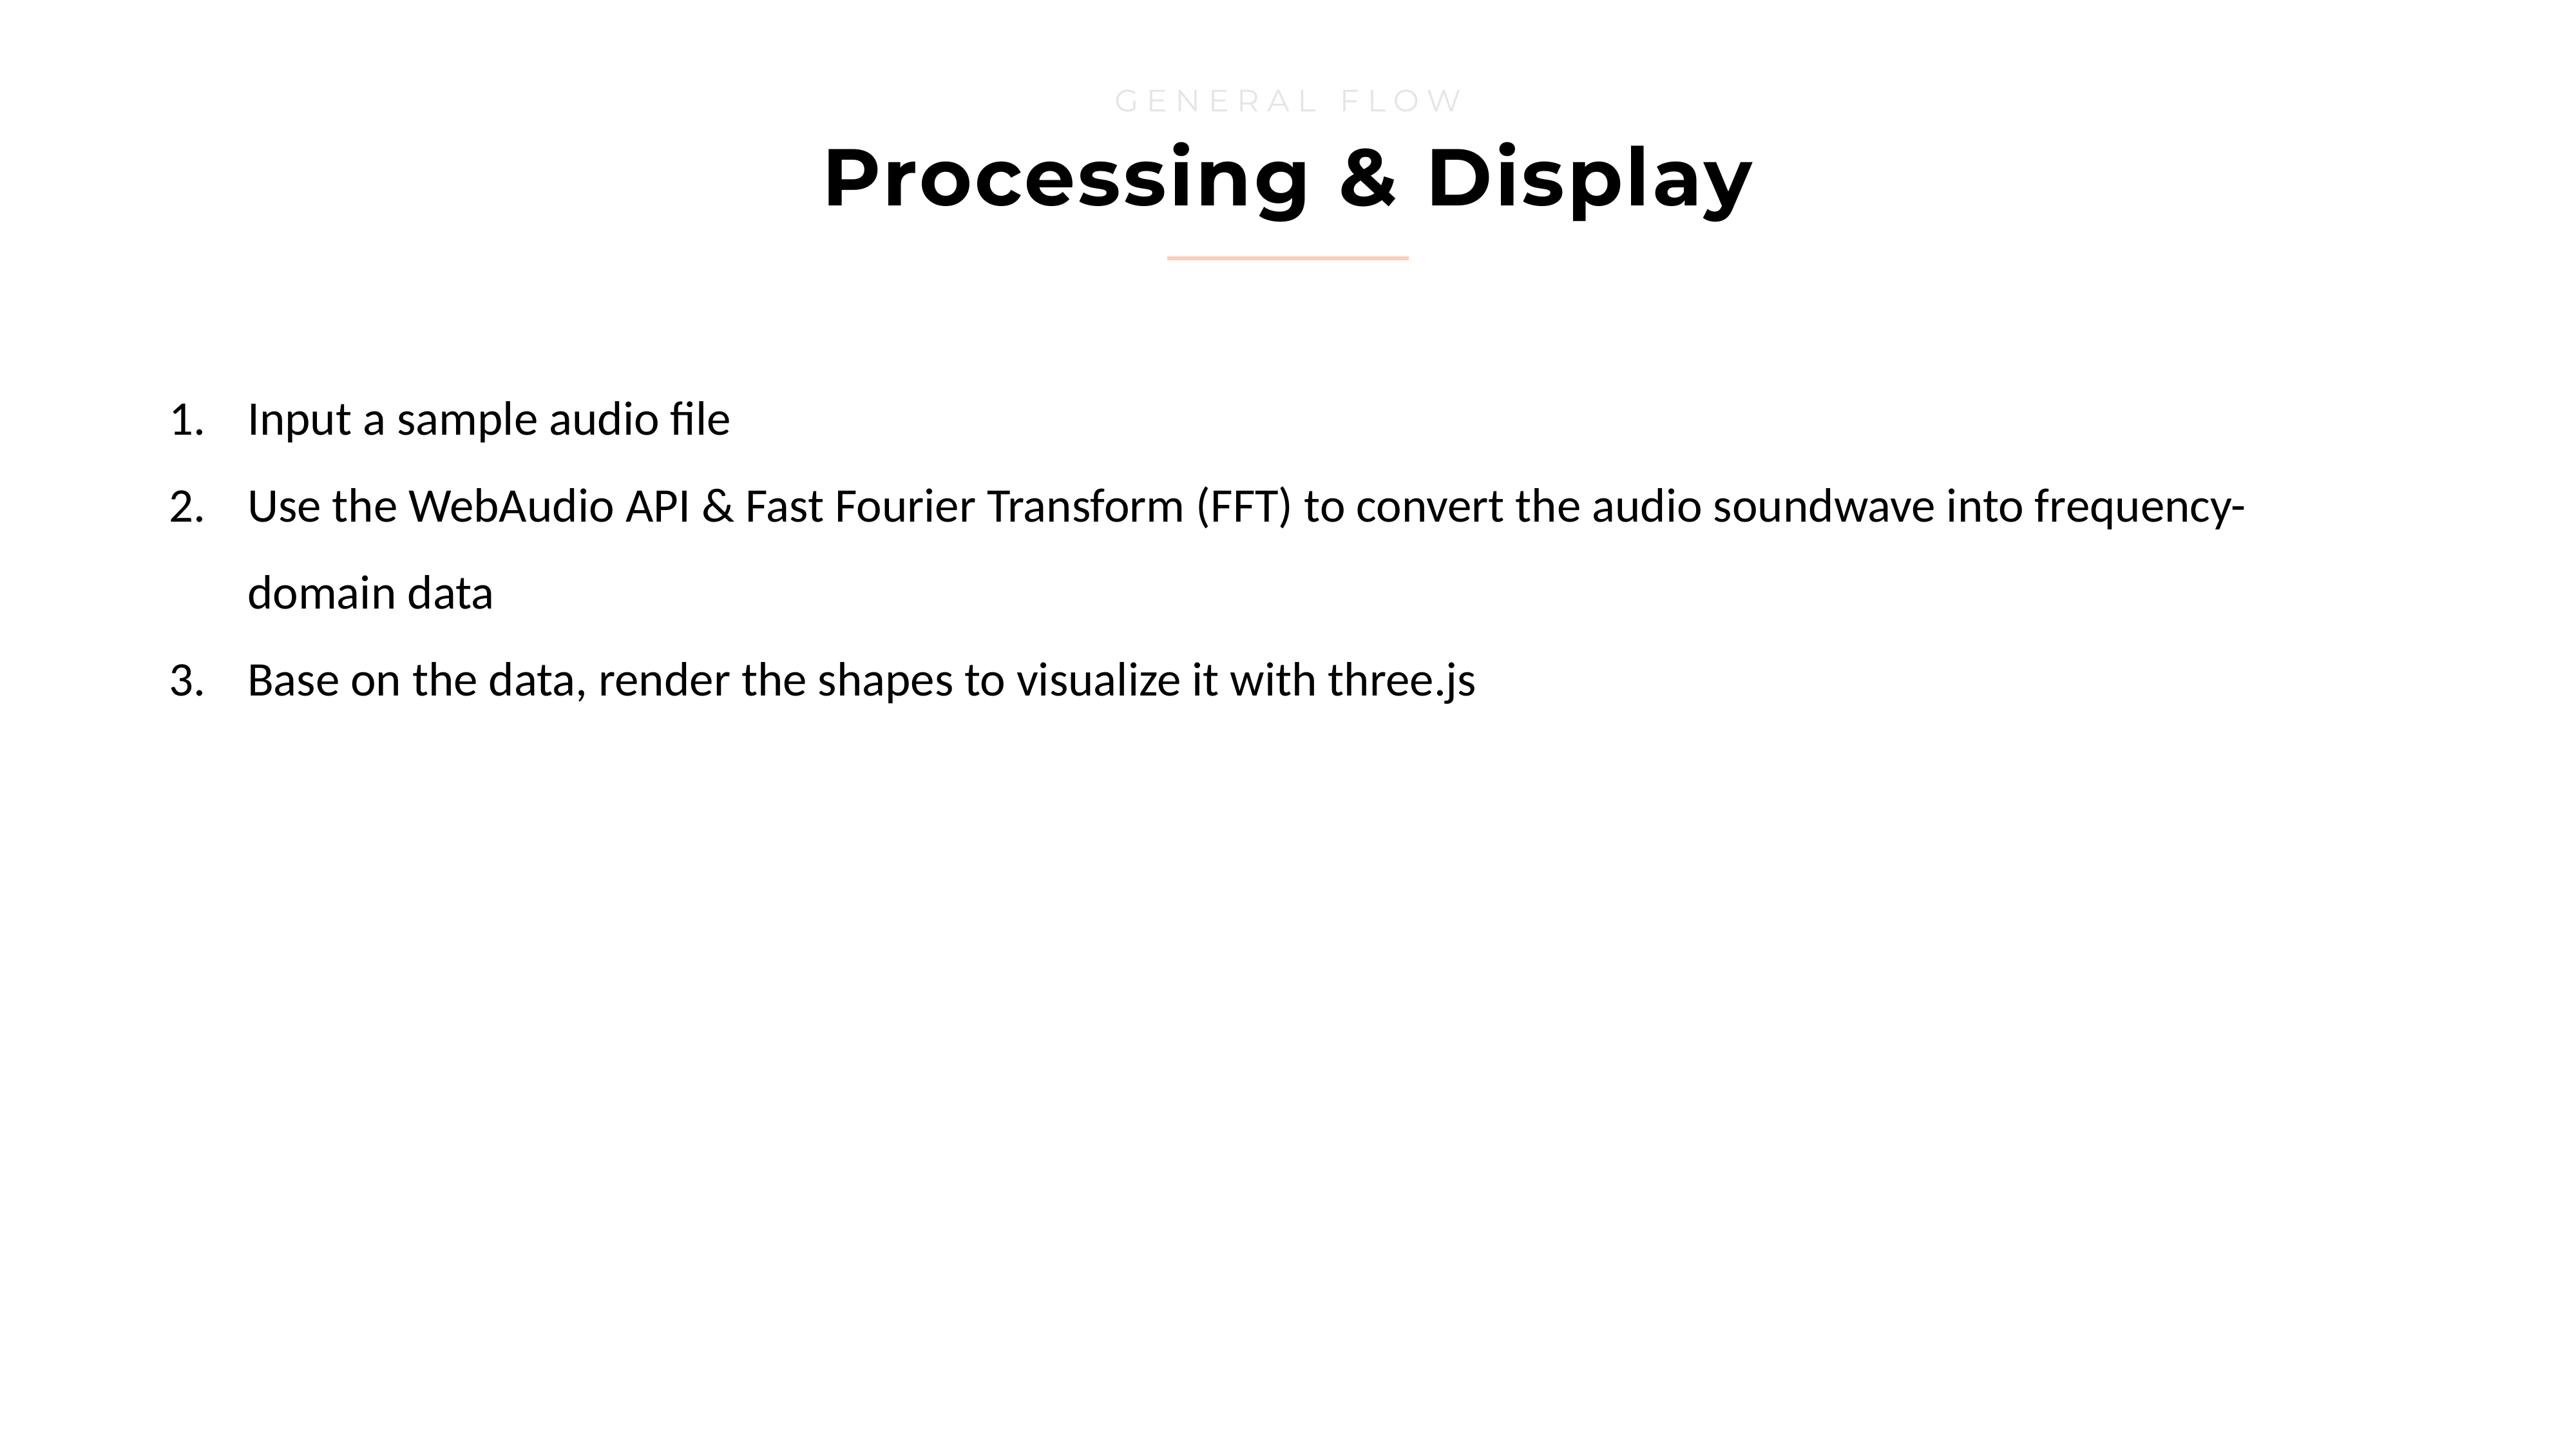

GENERAL FLOW
Processing & Display
Input a sample audio file
Use the WebAudio API & Fast Fourier Transform (FFT) to convert the audio soundwave into frequency-domain data
Base on the data, render the shapes to visualize it with three.js